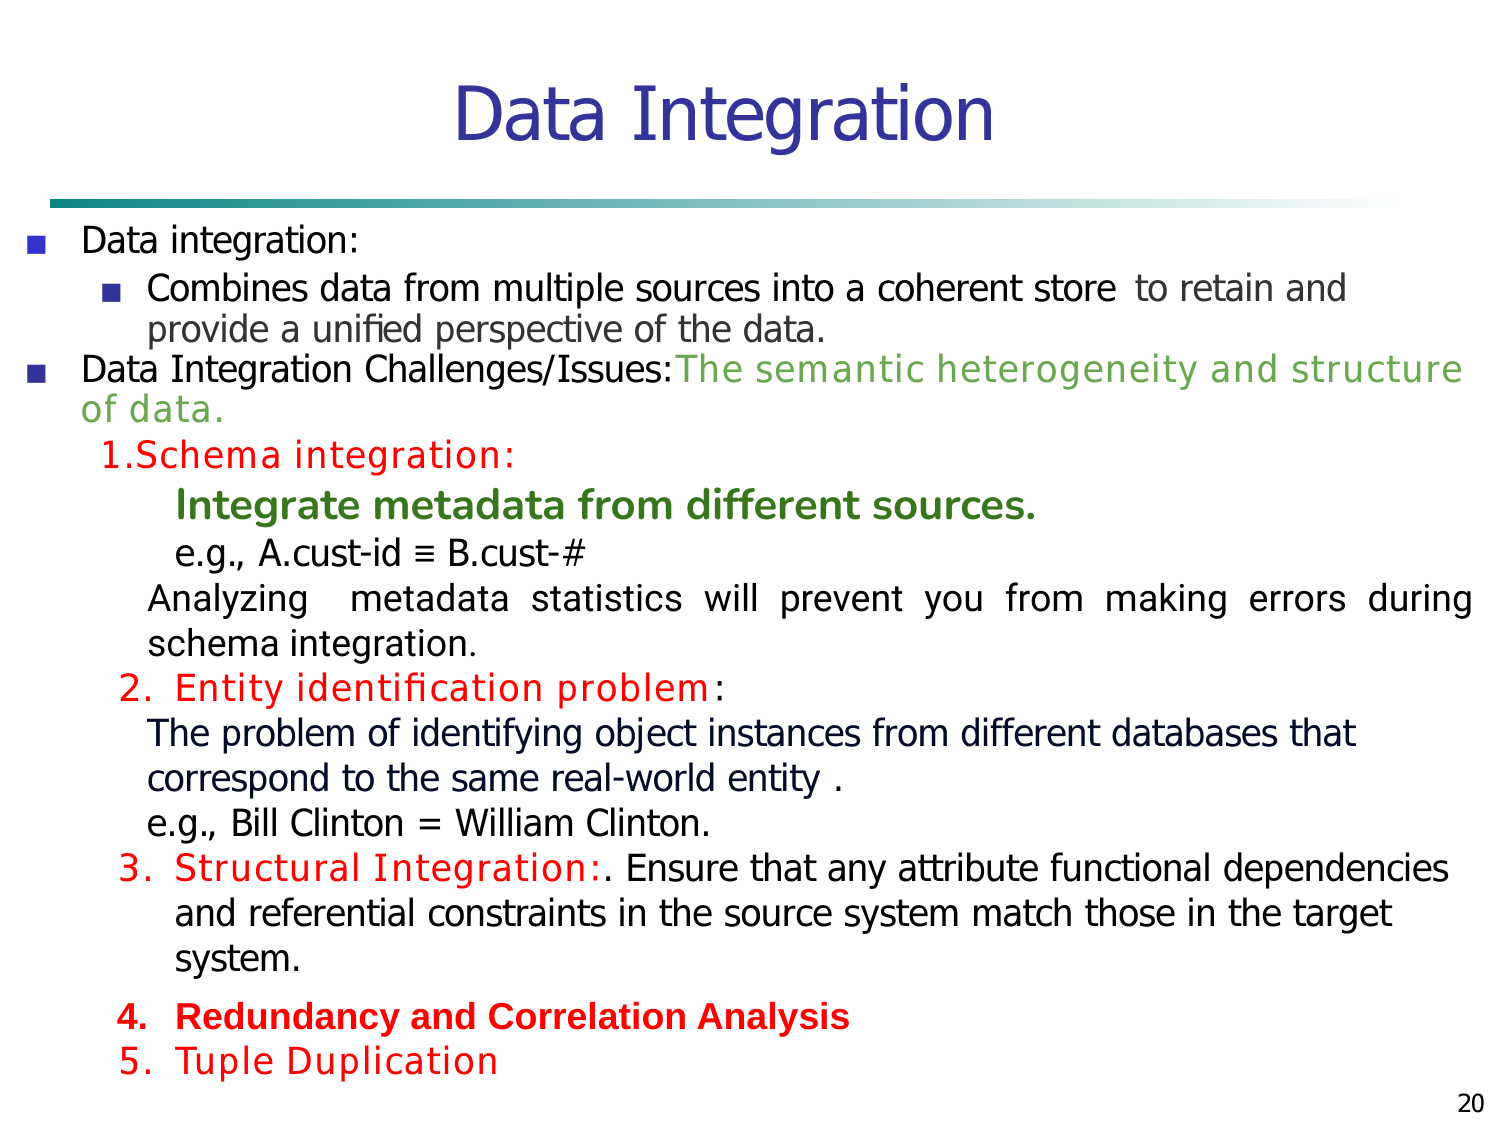

# Data Integration
Data integration:
Combines data from multiple sources into a coherent store  to retain and provide a unified perspective of the data.
Data Integration Challenges/Issues:The semantic heterogeneity and structure of data.
Schema integration:
Integrate metadata from different sources.
e.g., A.cust-id ≡ B.cust-#
Analyzing  metadata statistics will prevent you from making errors during schema integration.
Entity identification problem:
The problem of identifying object instances from different databases that correspond to the same real-world entity .
e.g., Bill Clinton = William Clinton.
Structural Integration:. Ensure that any attribute functional dependencies and referential constraints in the source system match those in the target system.
Redundancy and Correlation Analysis
Tuple Duplication
20